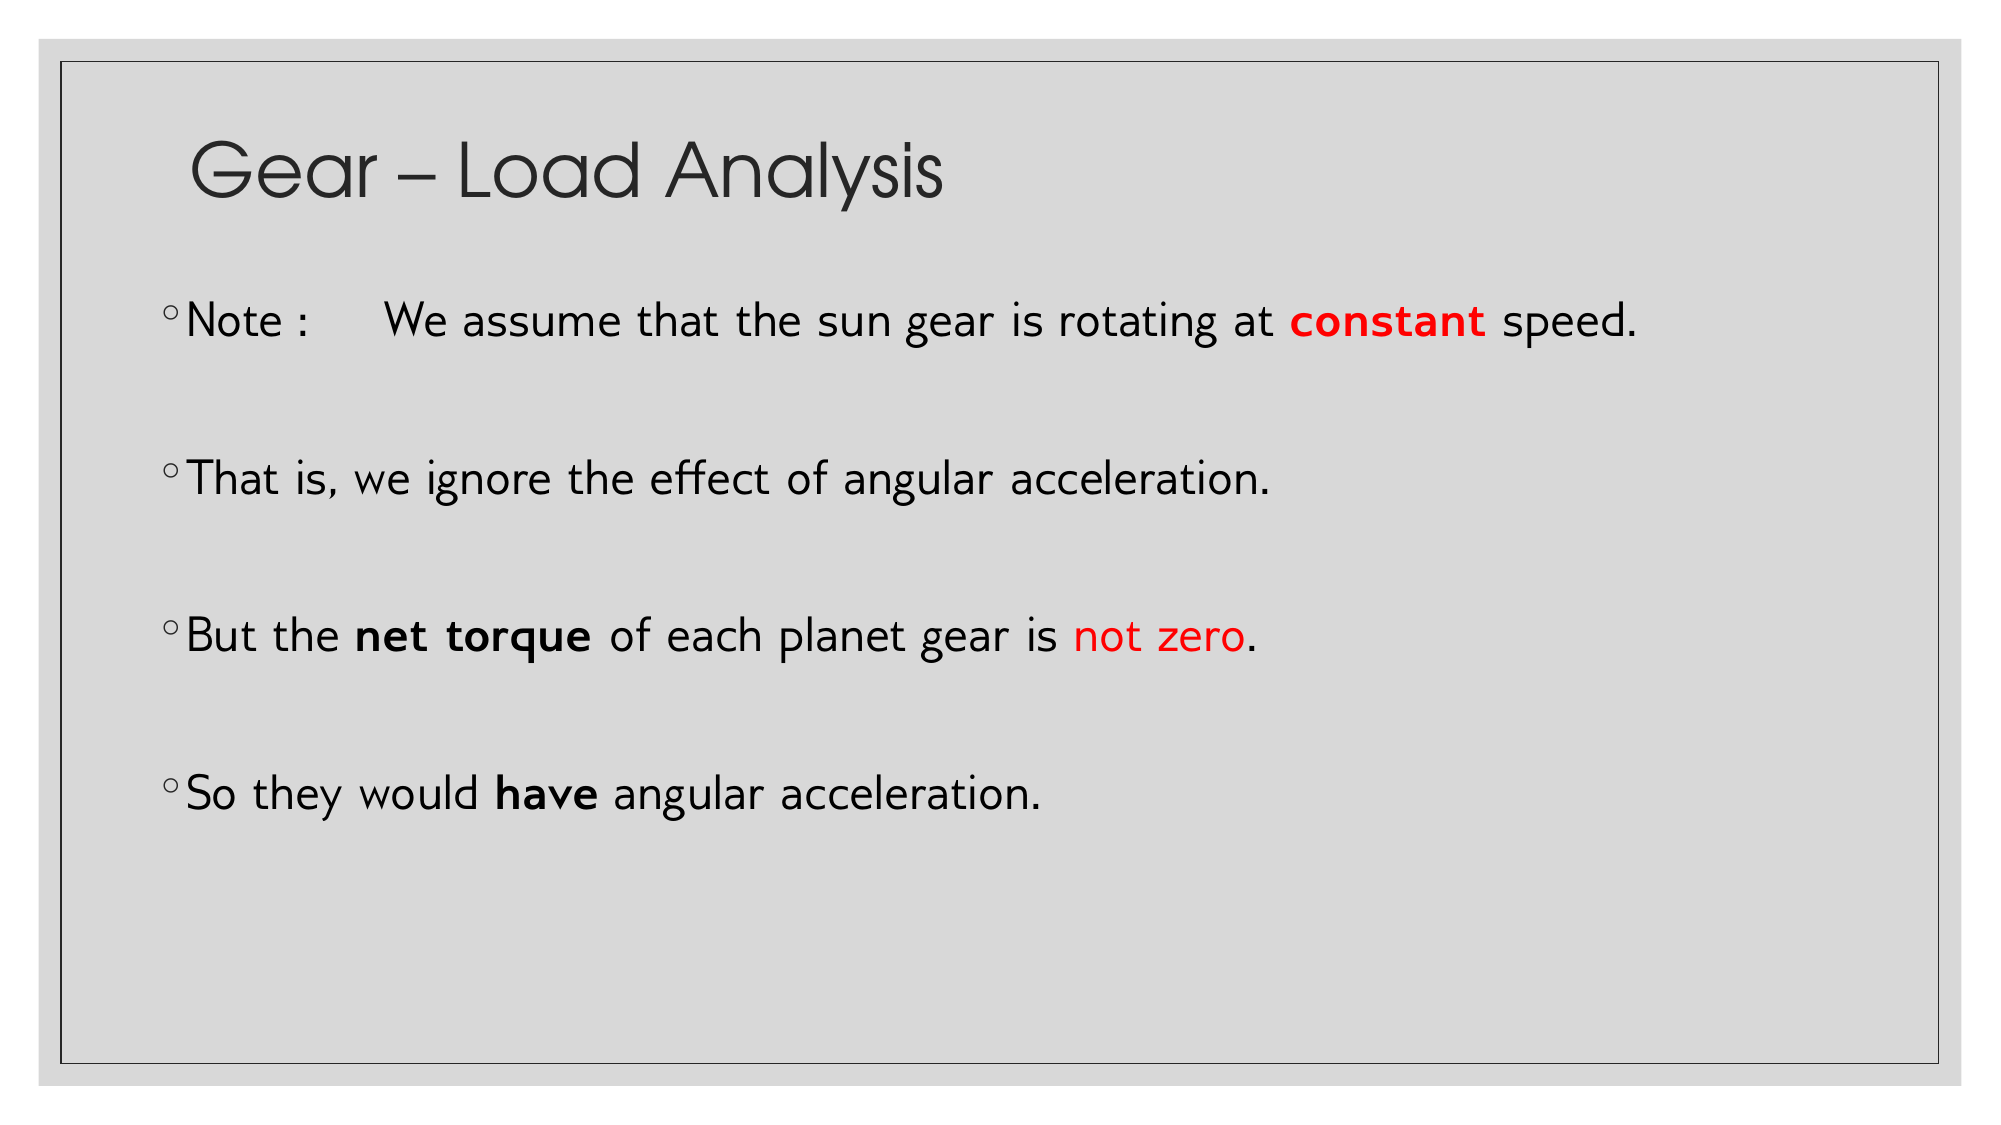

# Gear – Load Analysis
Note :　We assume that the sun gear is rotating at constant speed.

That is, we ignore the effect of angular acceleration.

But the net torque of each planet gear is not zero.

So they would have angular acceleration.